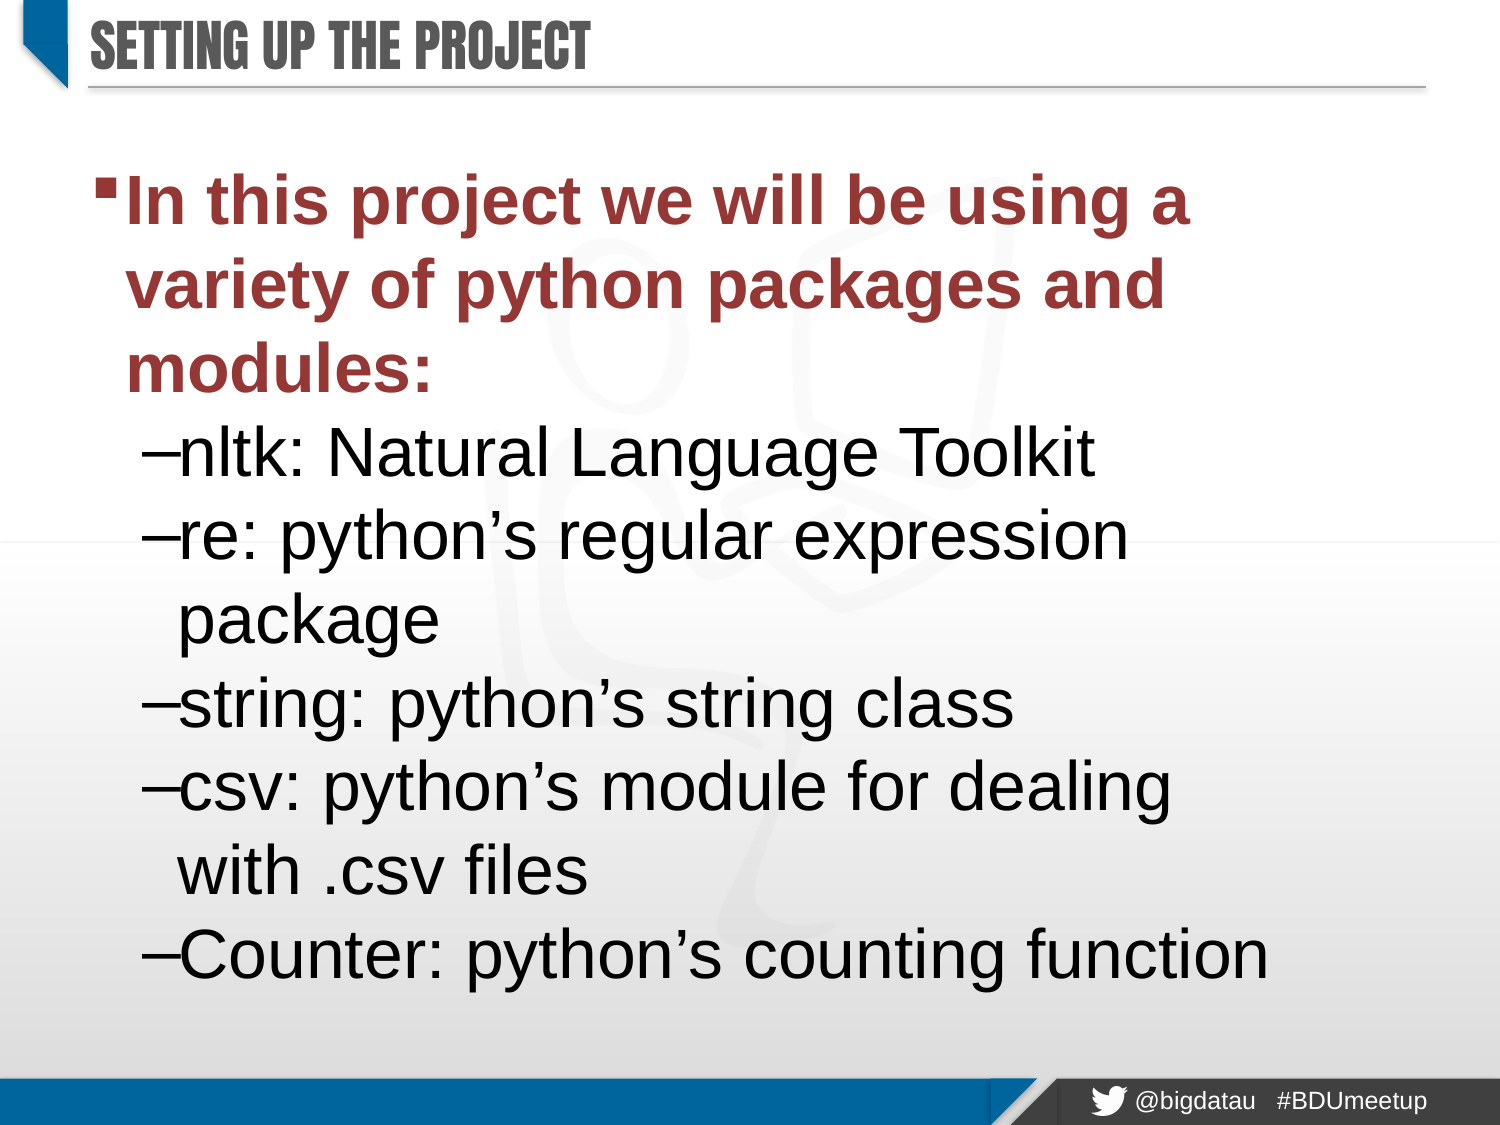

# Setting up the project
In this project we will be using a variety of python packages and modules:
nltk: Natural Language Toolkit
re: python’s regular expression package
string: python’s string class
csv: python’s module for dealing with .csv files
Counter: python’s counting function